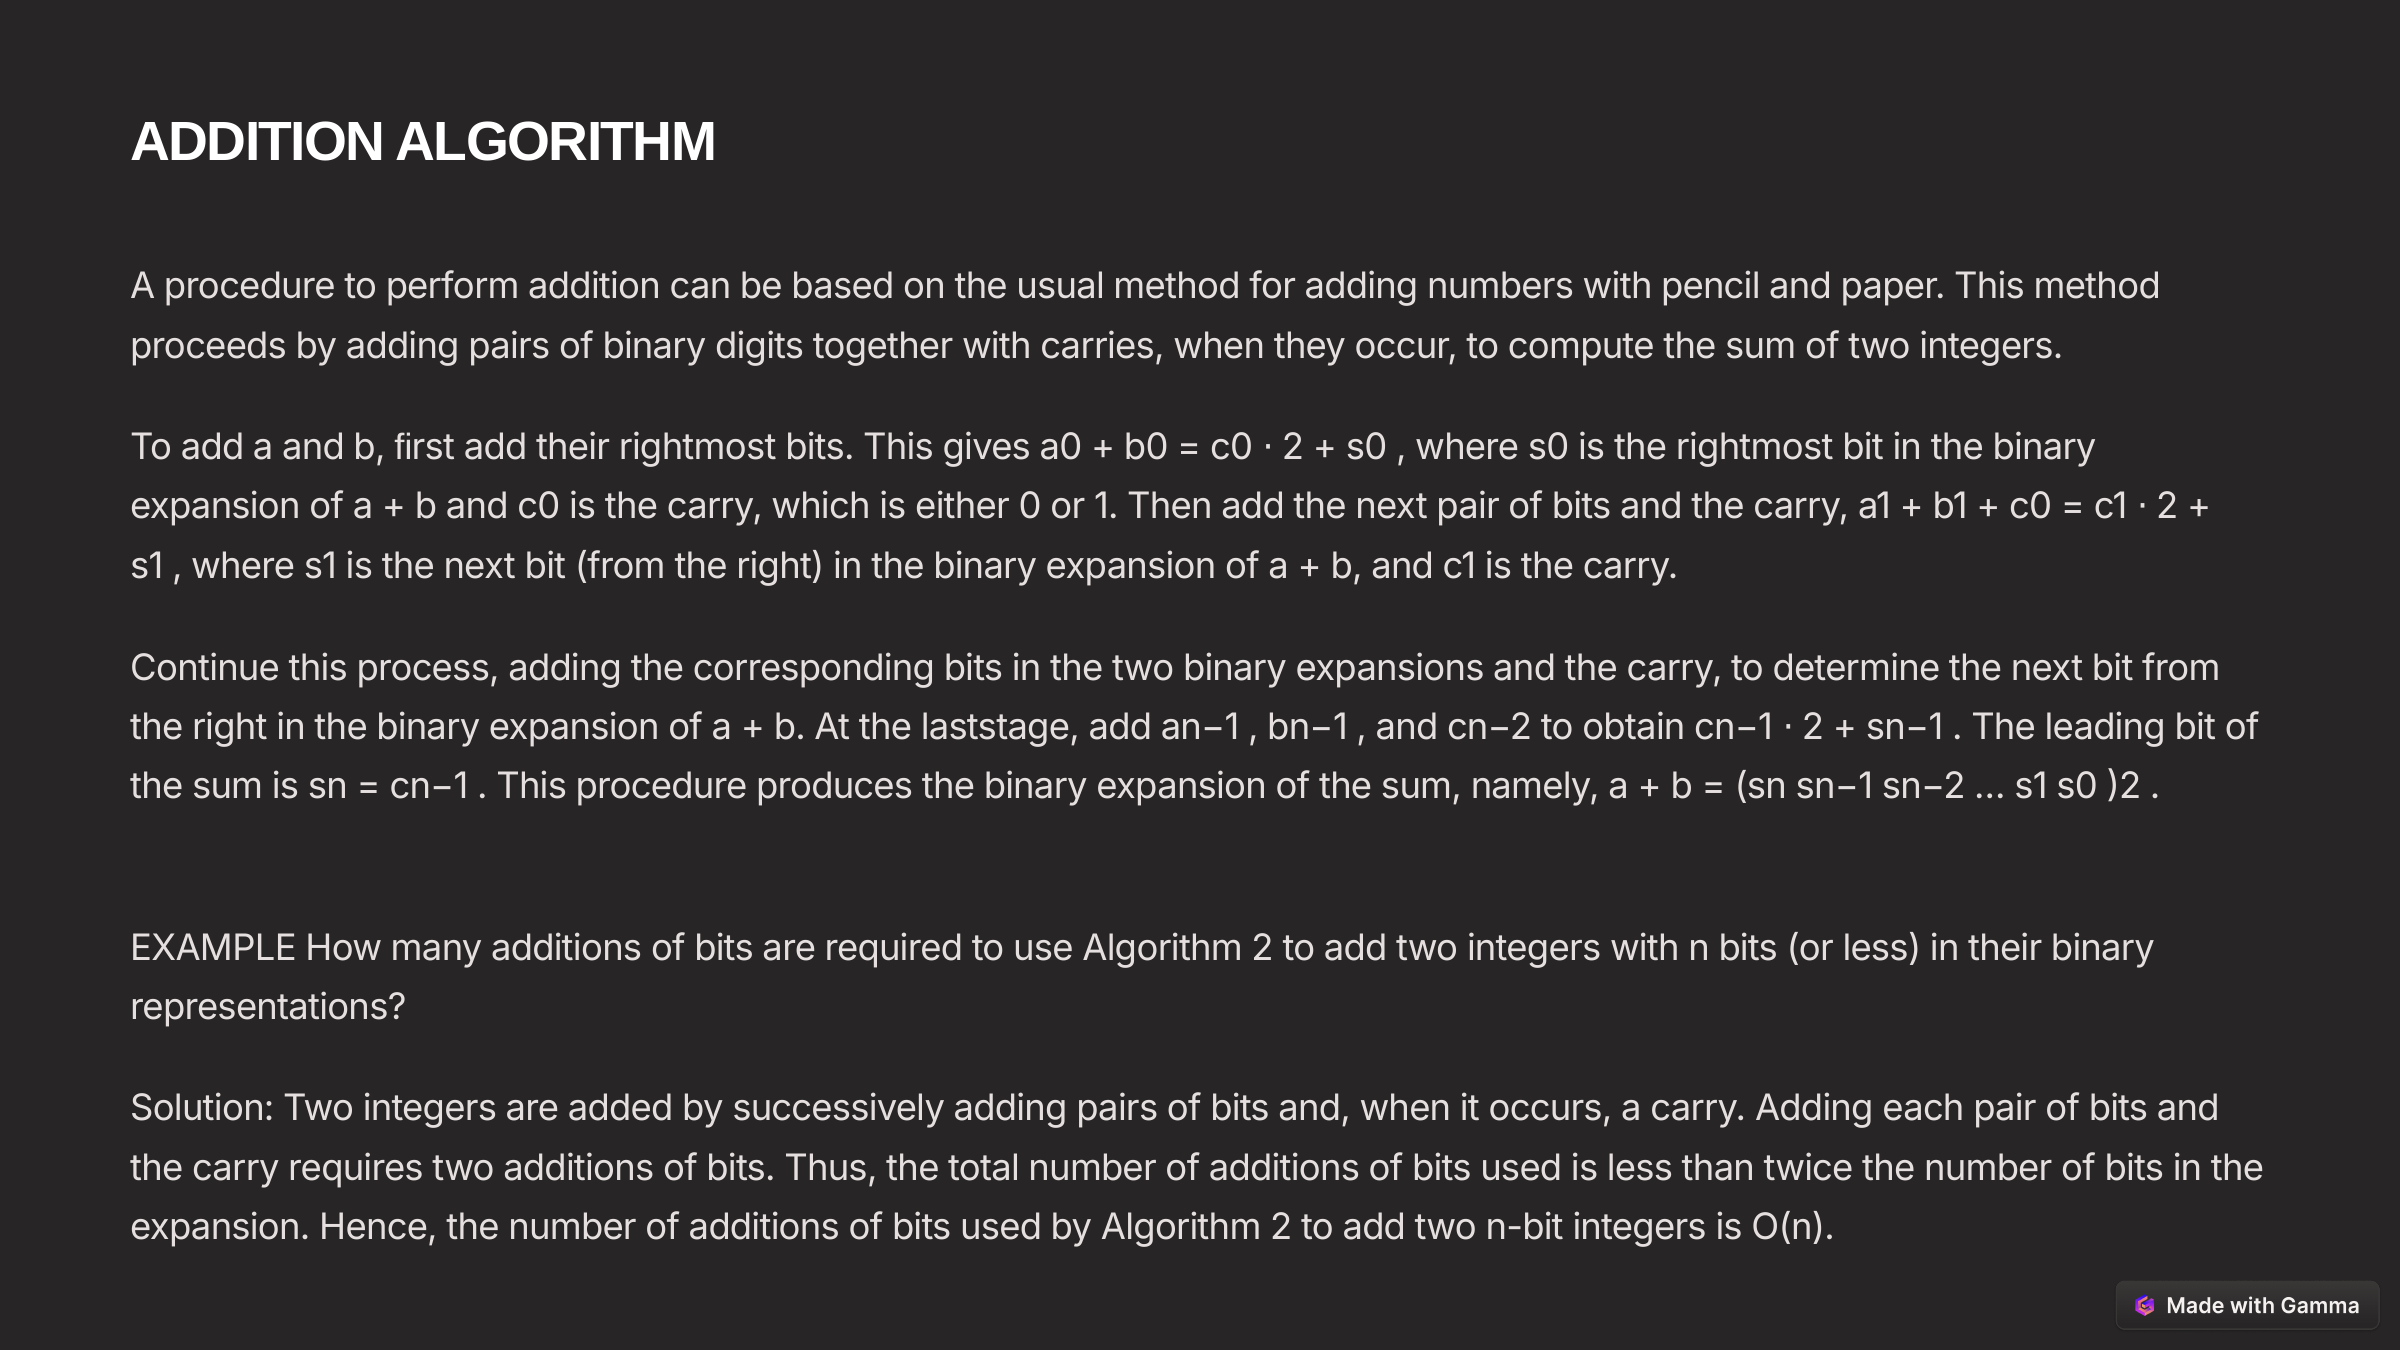

ADDITION ALGORITHM
A procedure to perform addition can be based on the usual method for adding numbers with pencil and paper. This method proceeds by adding pairs of binary digits together with carries, when they occur, to compute the sum of two integers.
To add a and b, ﬁrst add their rightmost bits. This gives a0 + b0 = c0 ⋅ 2 + s0 , where s0 is the rightmost bit in the binary expansion of a + b and c0 is the carry, which is either 0 or 1. Then add the next pair of bits and the carry, a1 + b1 + c0 = c1 ⋅ 2 + s1 , where s1 is the next bit (from the right) in the binary expansion of a + b, and c1 is the carry.
Continue this process, adding the corresponding bits in the two binary expansions and the carry, to determine the next bit from the right in the binary expansion of a + b. At the laststage, add an−1 , bn−1 , and cn−2 to obtain cn−1 ⋅ 2 + sn−1 . The leading bit of the sum is sn = cn−1 . This procedure produces the binary expansion of the sum, namely, a + b = (sn sn−1 sn−2 … s1 s0 )2 .
EXAMPLE How many additions of bits are required to use Algorithm 2 to add two integers with n bits (or less) in their binary representations?
Solution: Two integers are added by successively adding pairs of bits and, when it occurs, a carry. Adding each pair of bits and the carry requires two additions of bits. Thus, the total number of additions of bits used is less than twice the number of bits in the expansion. Hence, the number of additions of bits used by Algorithm 2 to add two n-bit integers is O(n).